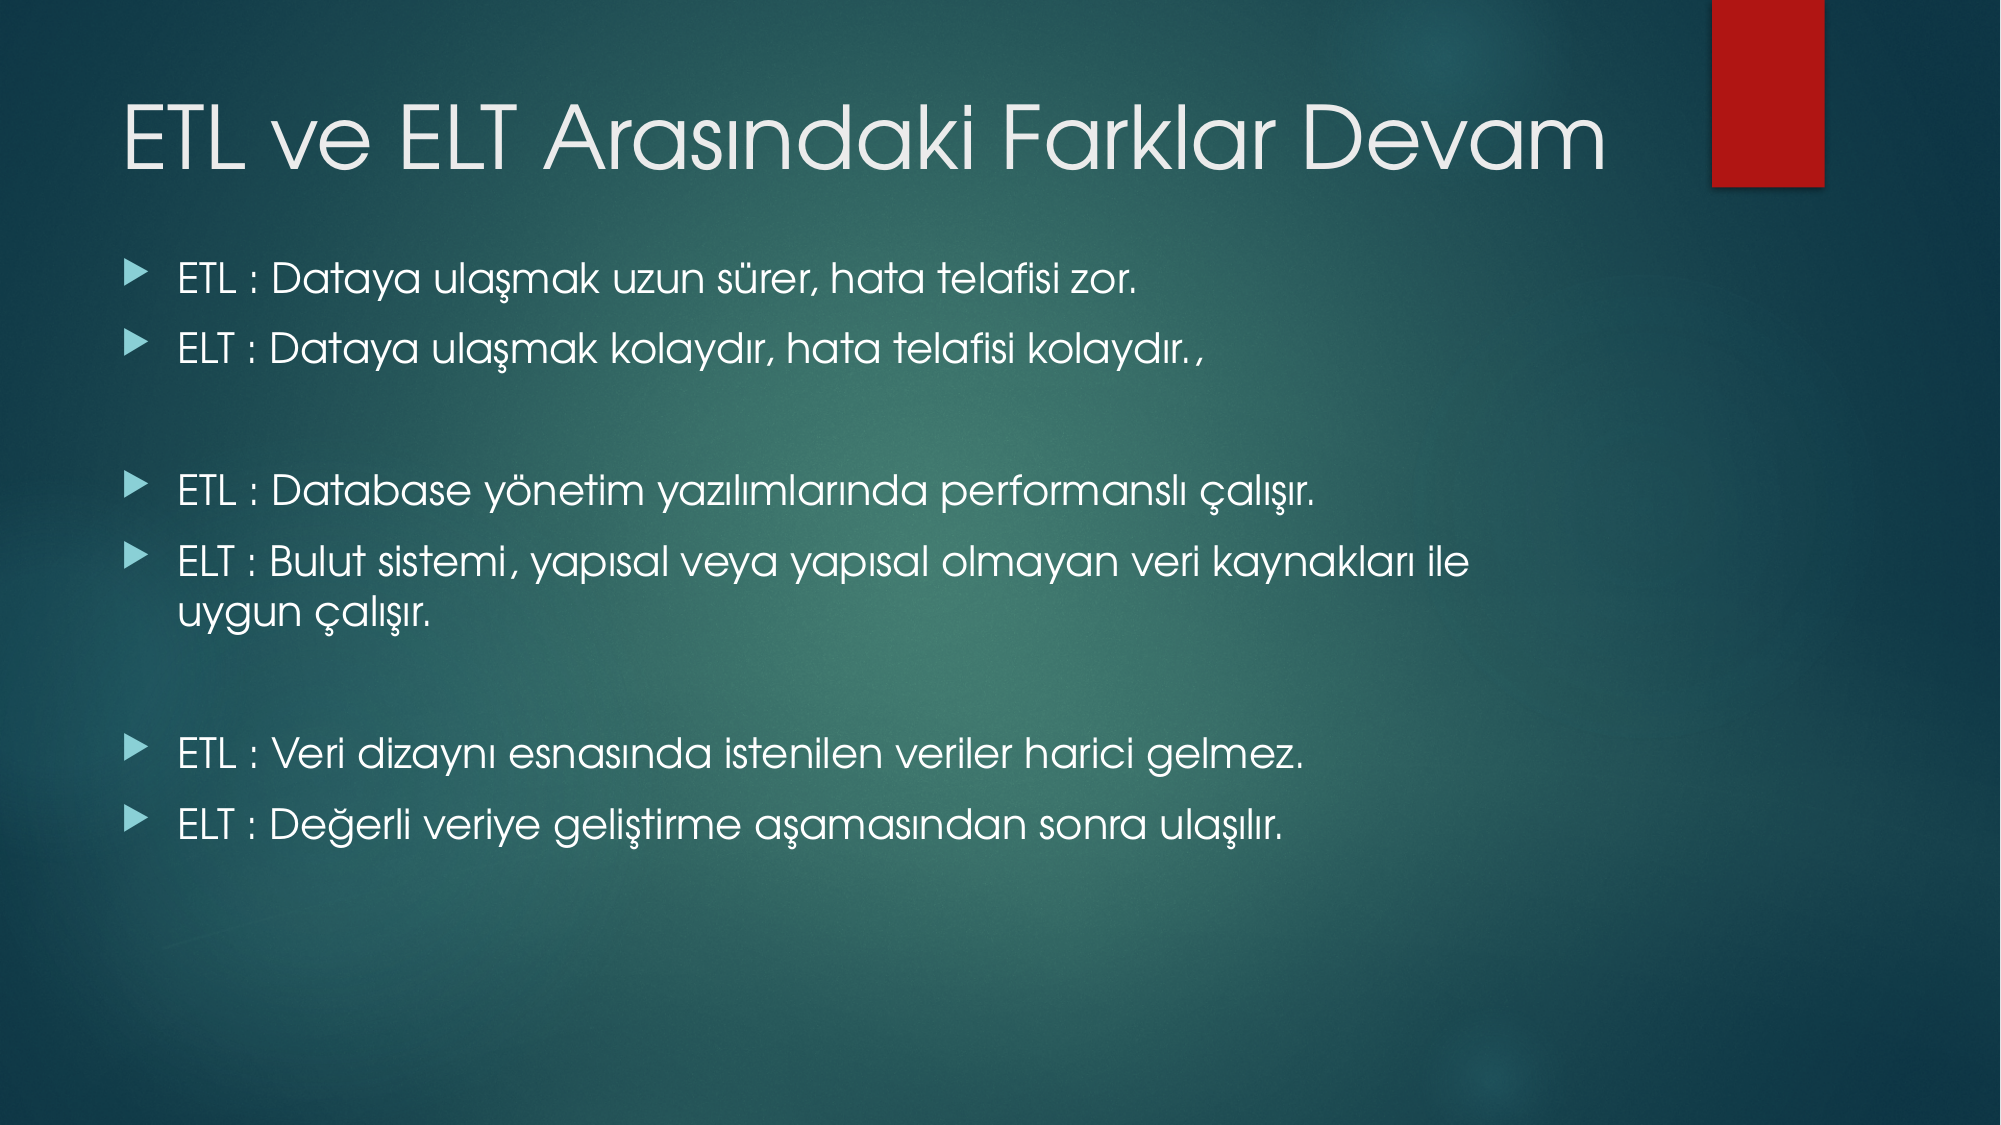

# ETL ve ELT Arasındaki Farklar Devam
ETL : Dataya ulaşmak uzun sürer, hata telafisi zor.
ELT : Dataya ulaşmak kolaydır, hata telafisi kolaydır.,

ETL : Database yönetim yazılımlarında performanslı çalışır.
ELT : Bulut sistemi, yapısal veya yapısal olmayan veri kaynakları ile uygun çalışır.

ETL : Veri dizaynı esnasında istenilen veriler harici gelmez.
ELT : Değerli veriye geliştirme aşamasından sonra ulaşılır.